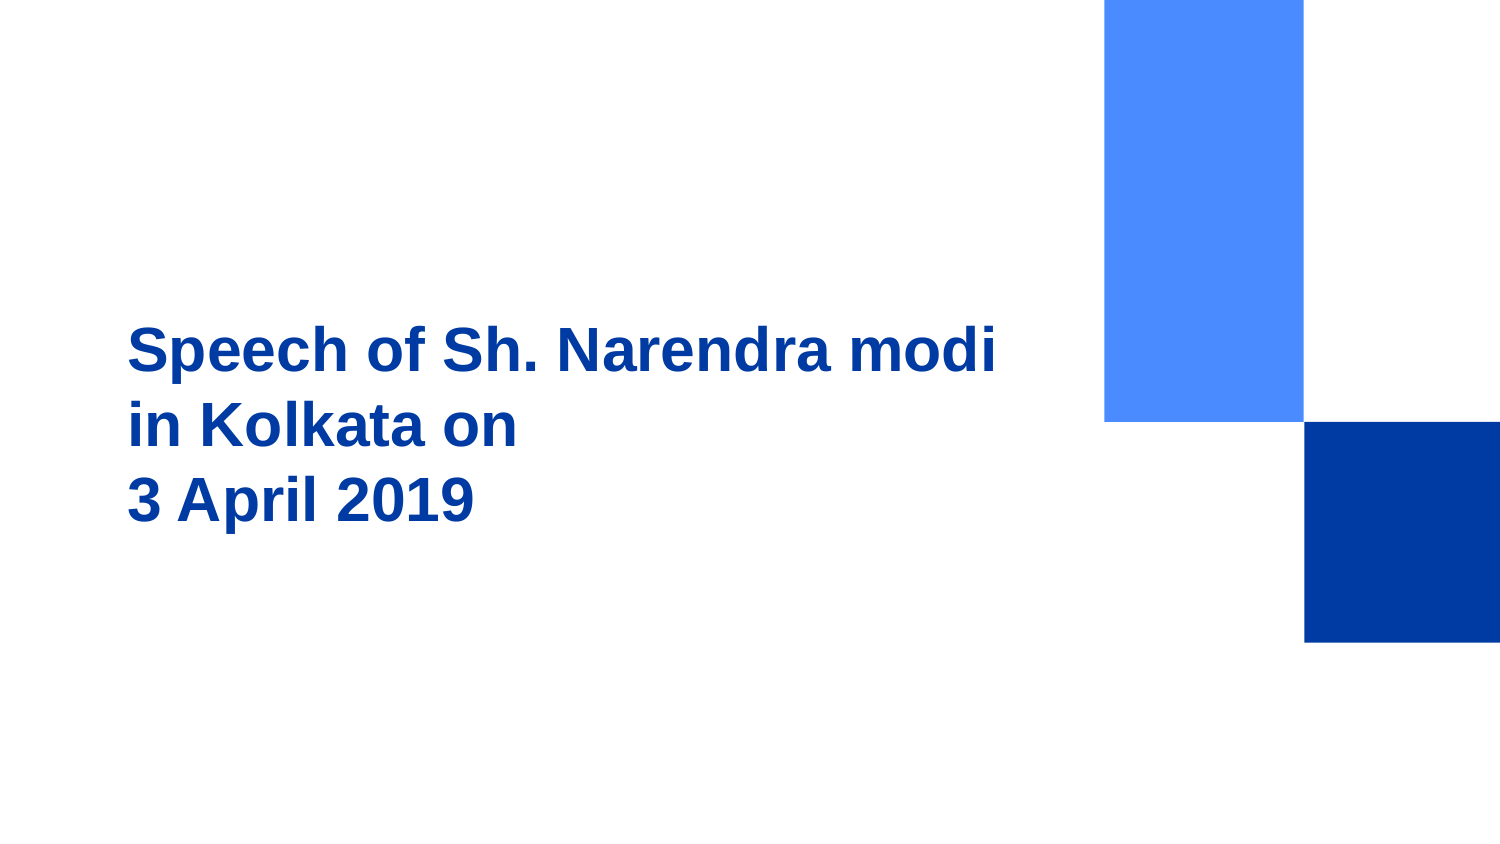

# Speech of Sh. Narendra modi in Kolkata on
3 April 2019